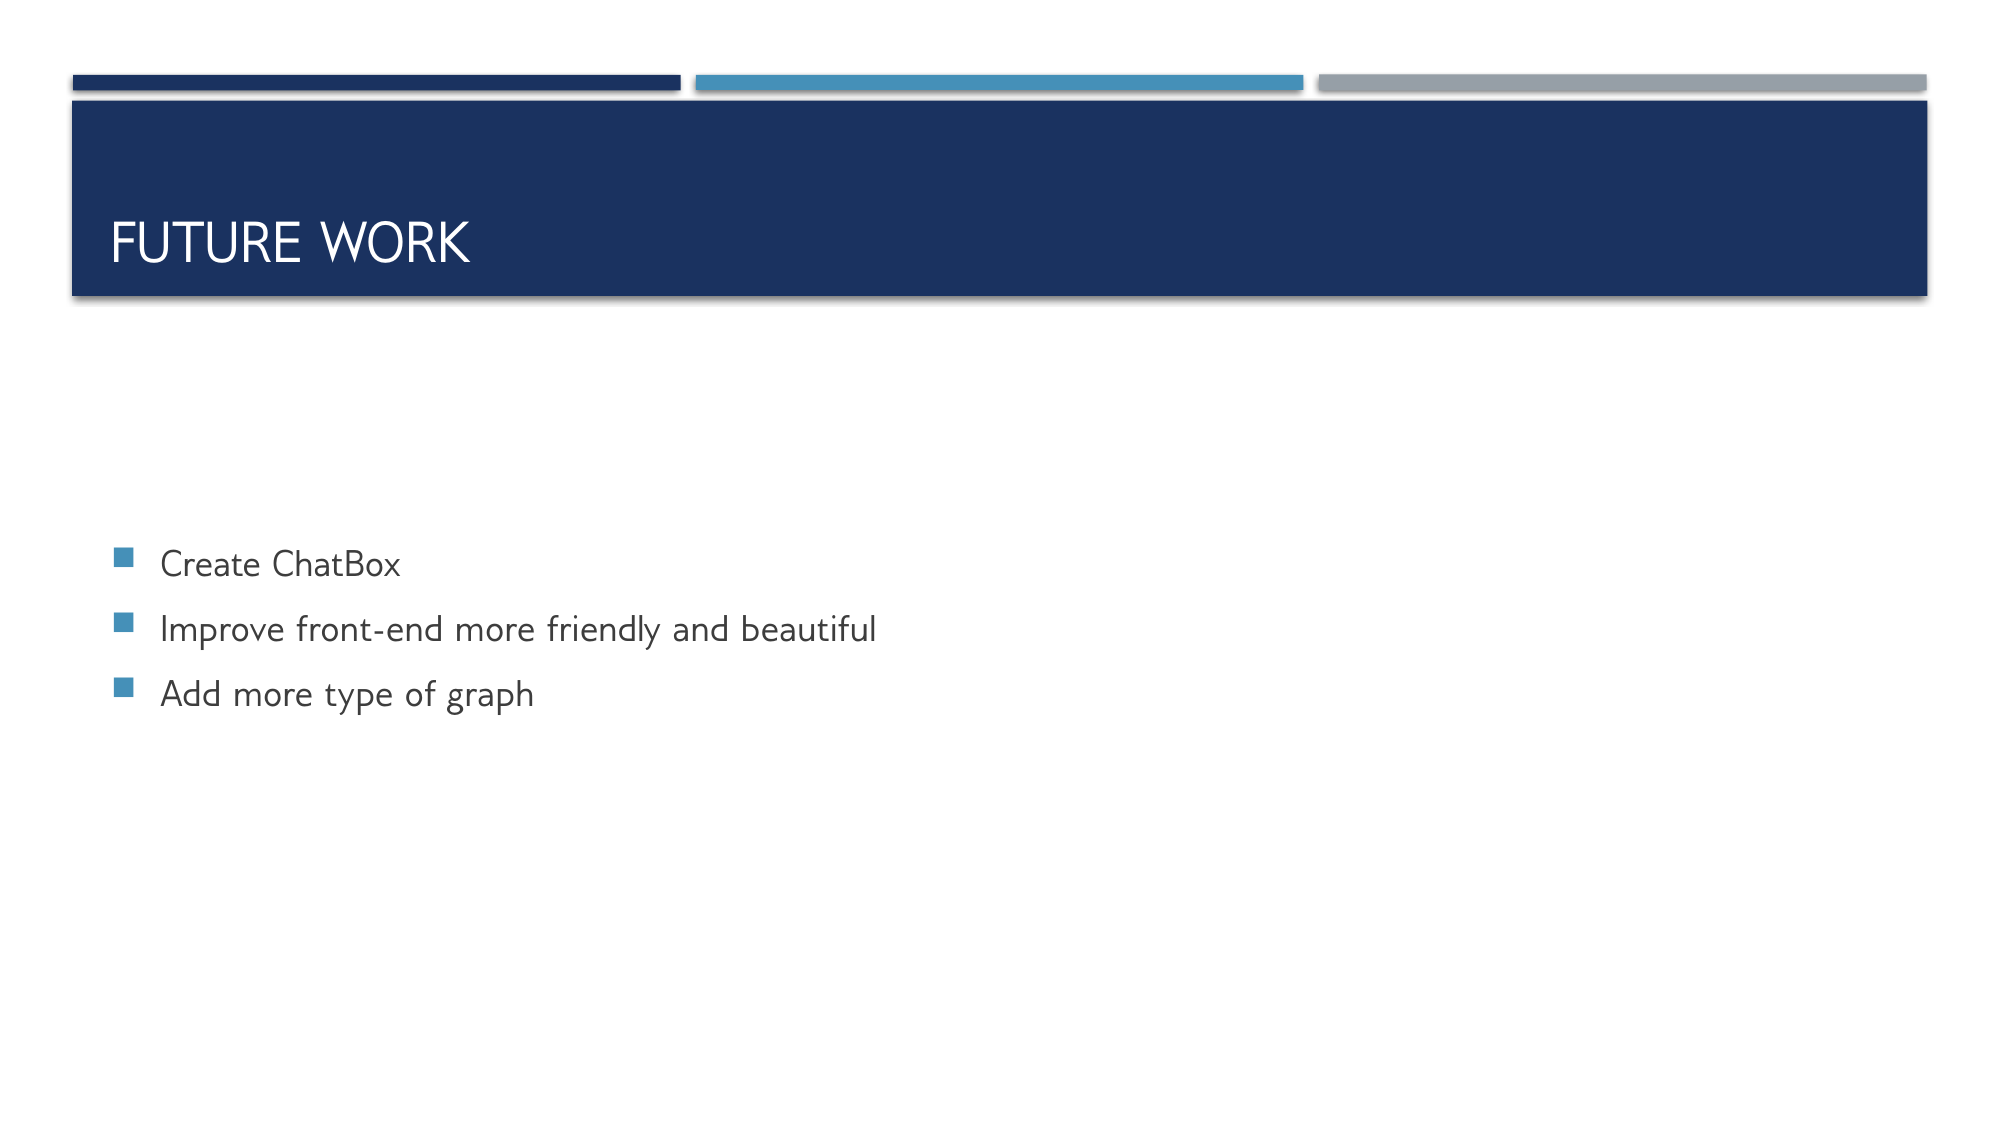

# Future work
Create ChatBox
Improve front-end more friendly and beautiful
Add more type of graph